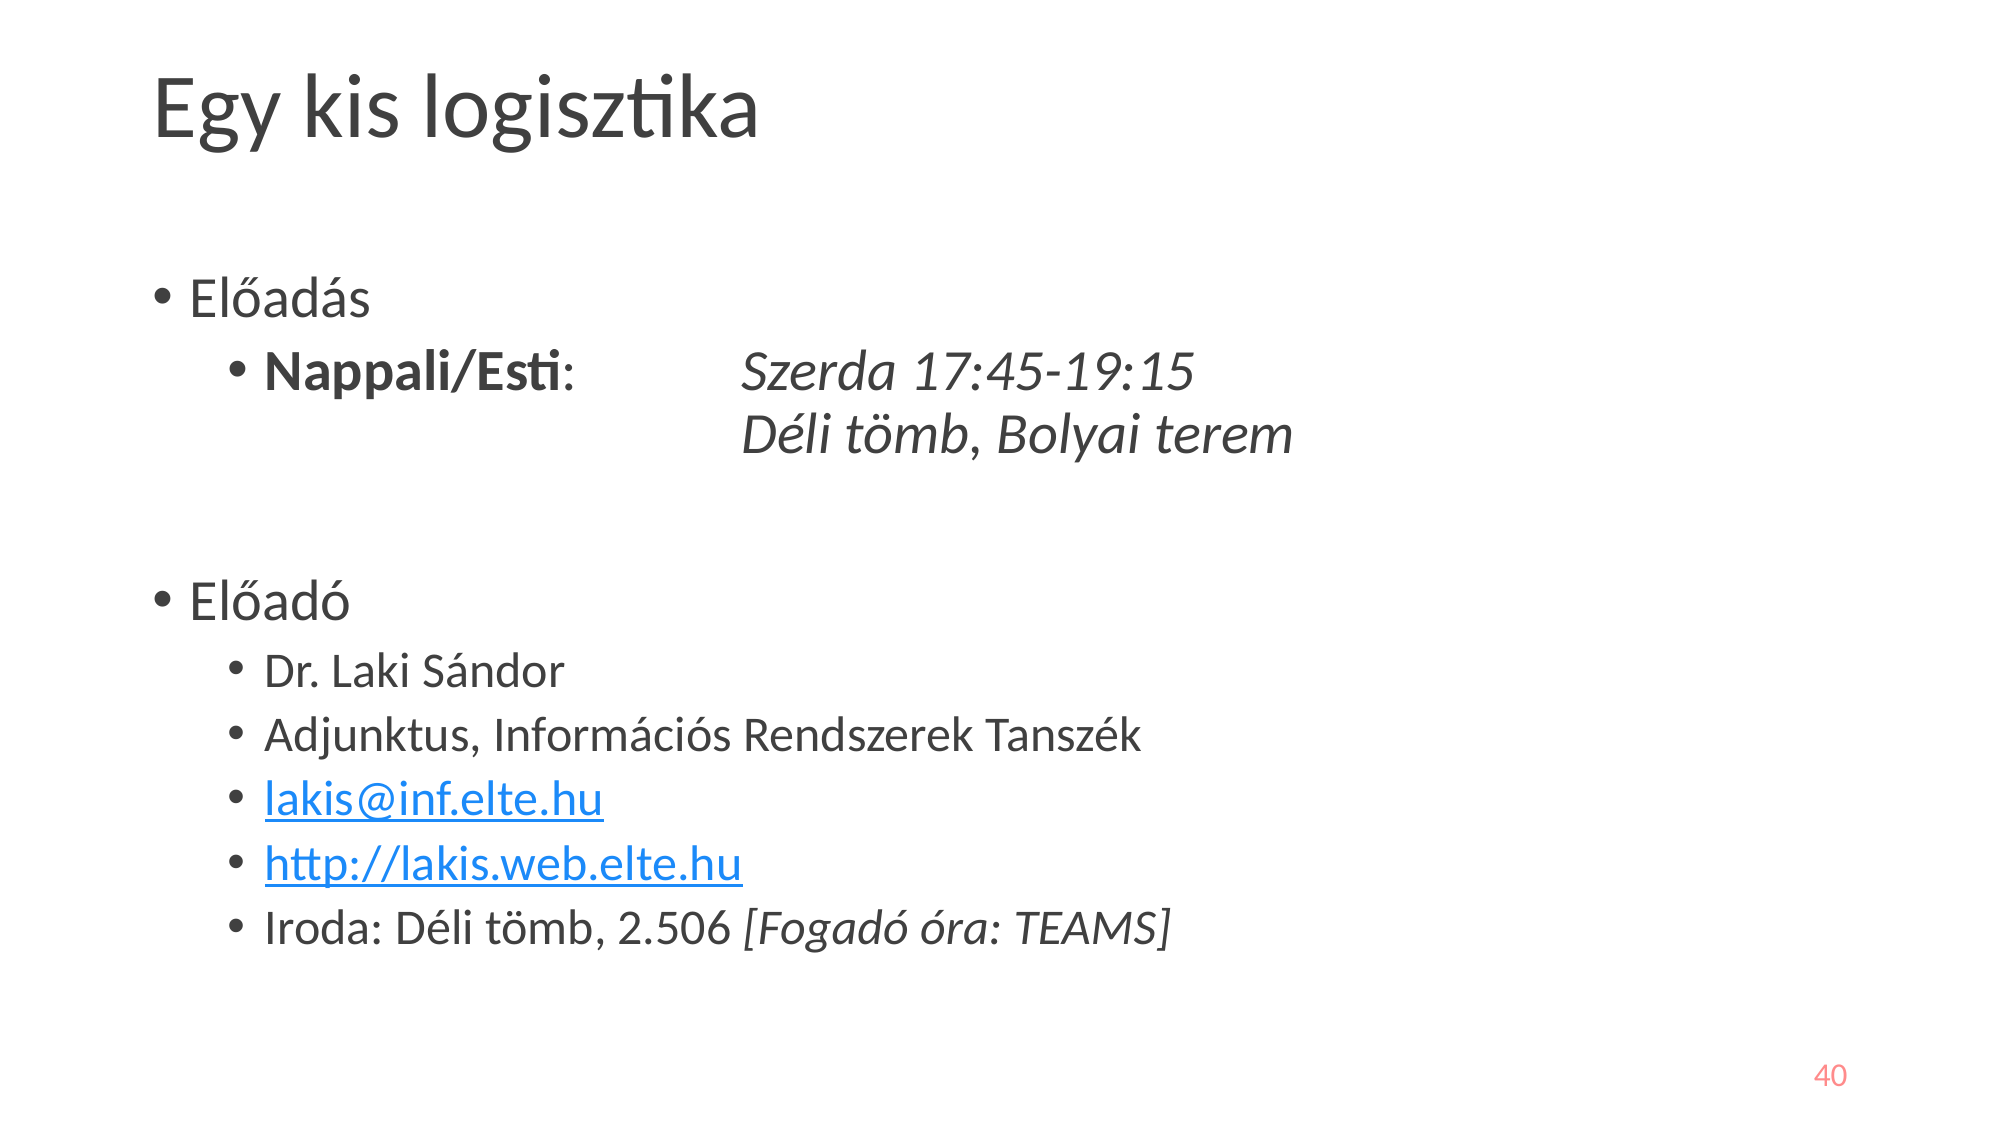

# Egy kis logisztika
Előadás
Nappali/Esti: 	  Szerda 17:45-19:15
			  Déli tömb, Bolyai terem

Előadó
Dr. Laki Sándor
Adjunktus, Információs Rendszerek Tanszék
lakis@inf.elte.hu
http://lakis.web.elte.hu
Iroda: Déli tömb, 2.506 [Fogadó óra: TEAMS]
40